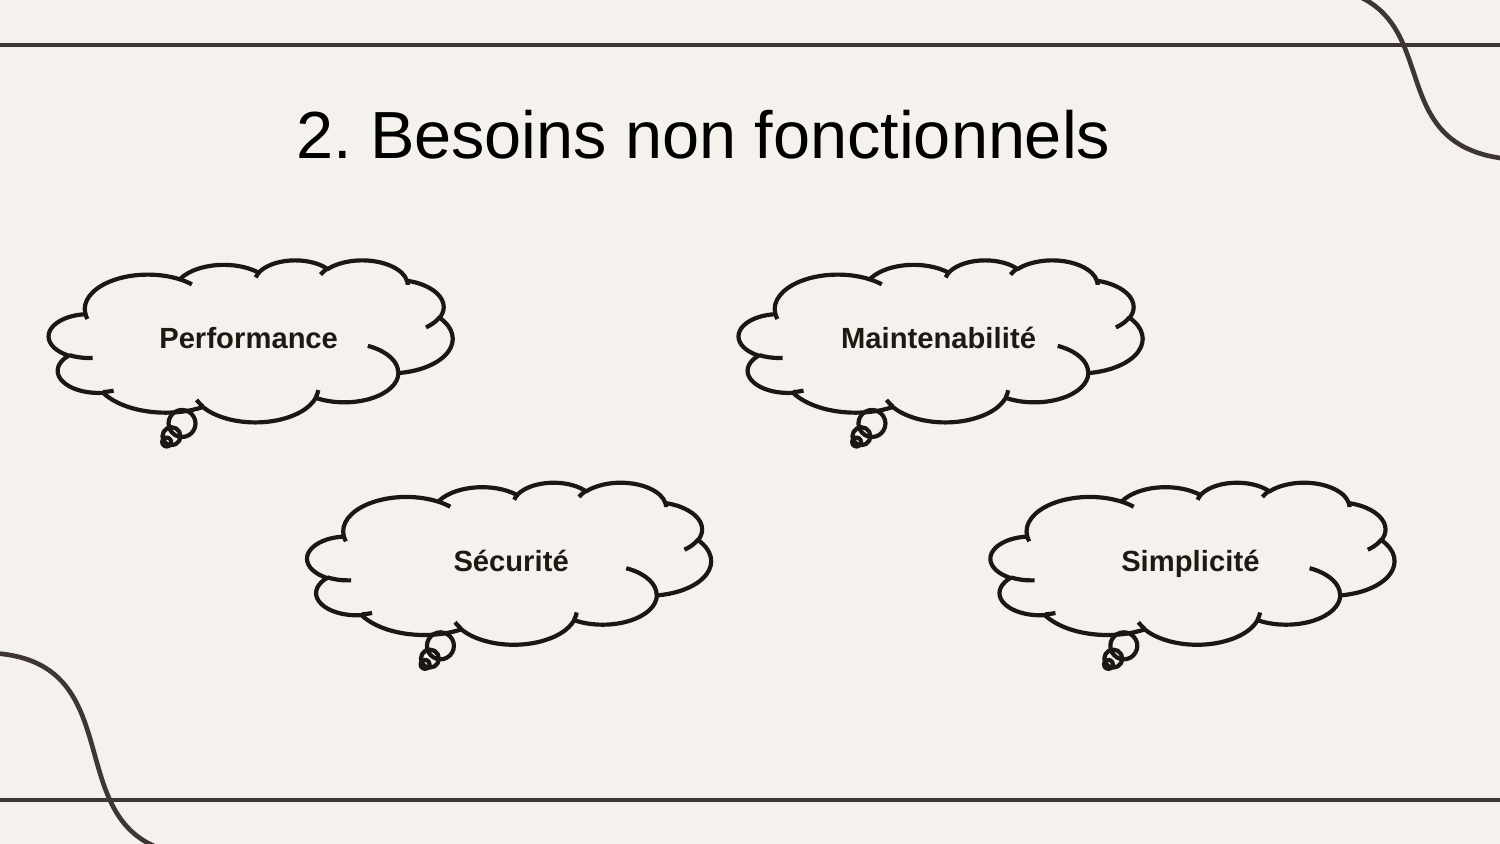

# 2. Besoins non fonctionnels
    Performance
   Maintenabilité
    Sécurité
   Simplicité